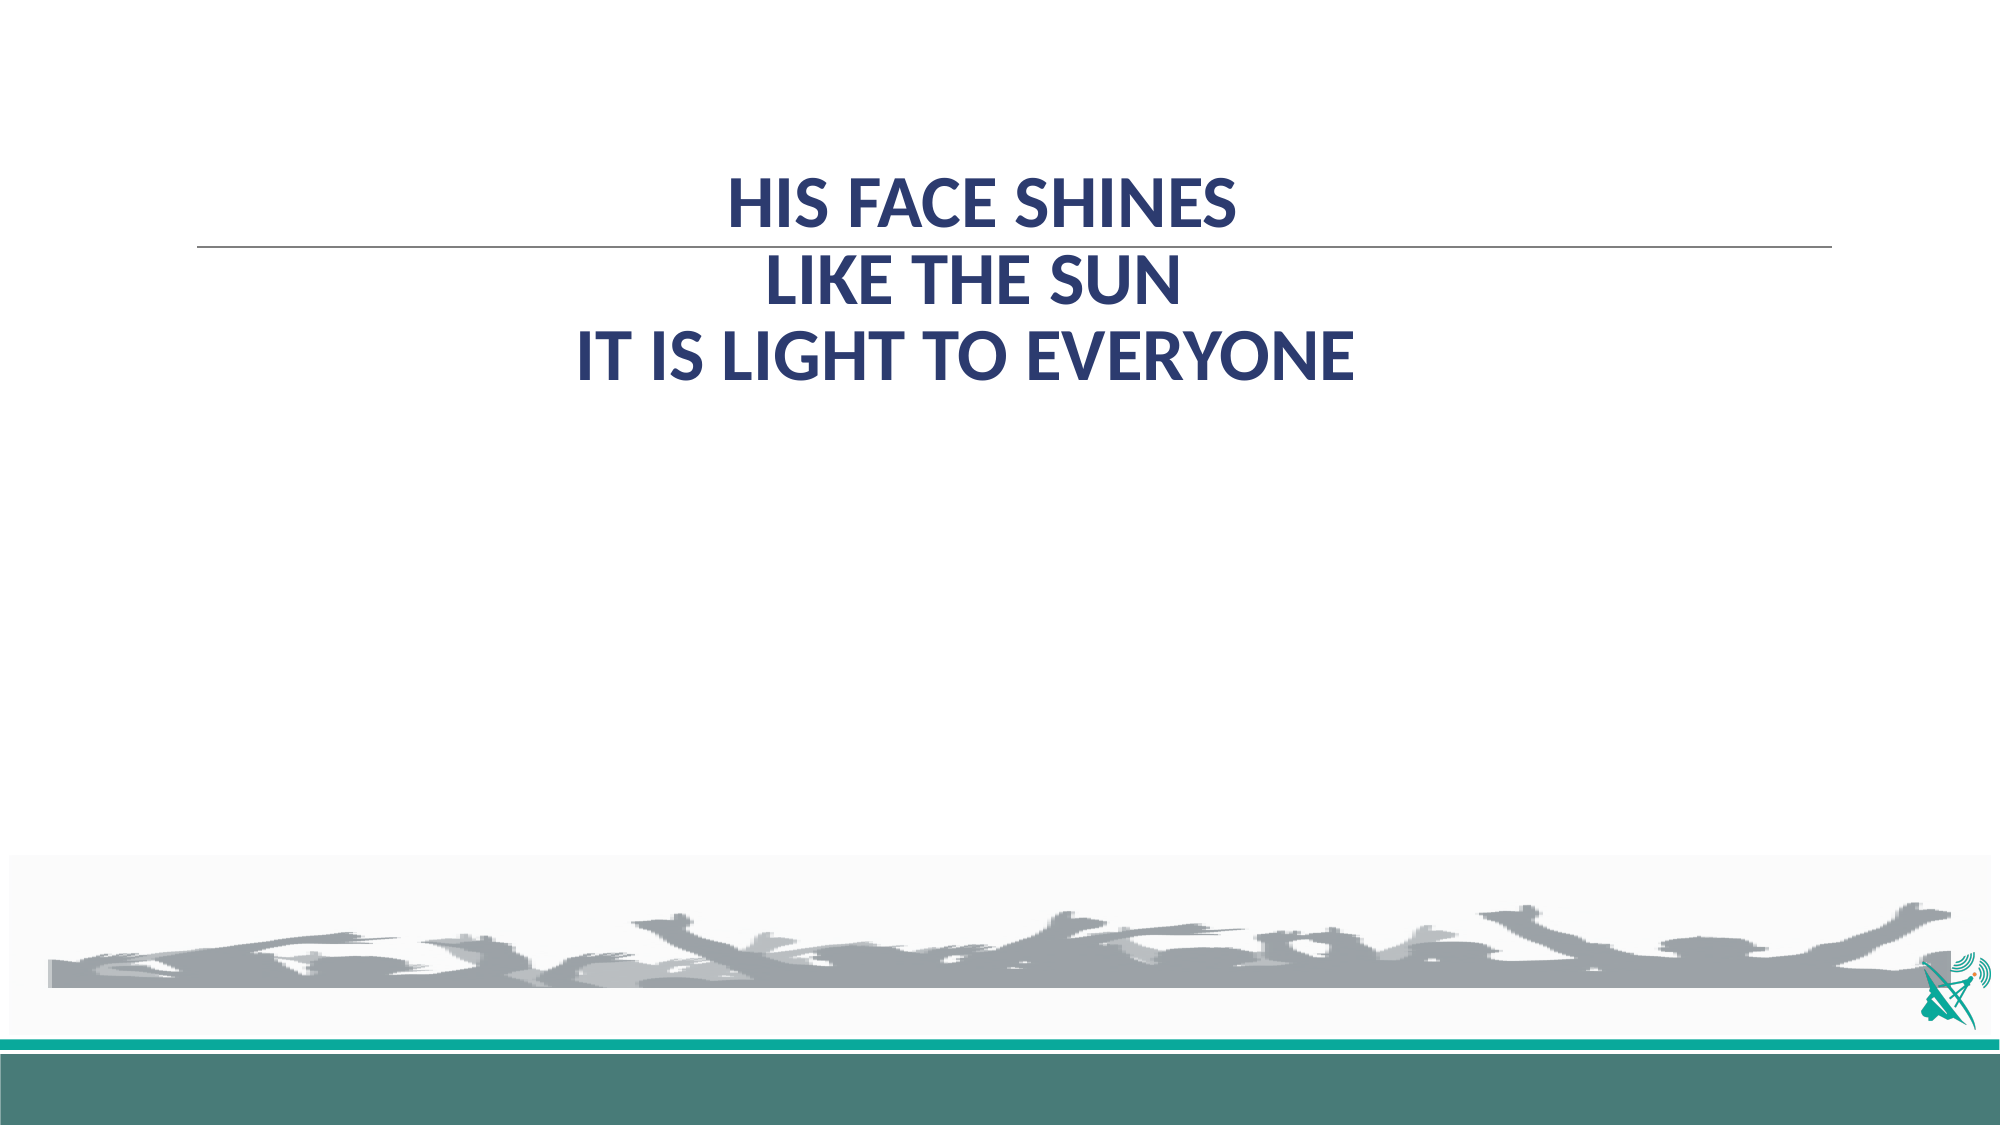

# HIS FACE SHINES LIKE THE SUN IT IS LIGHT TO EVERYONE